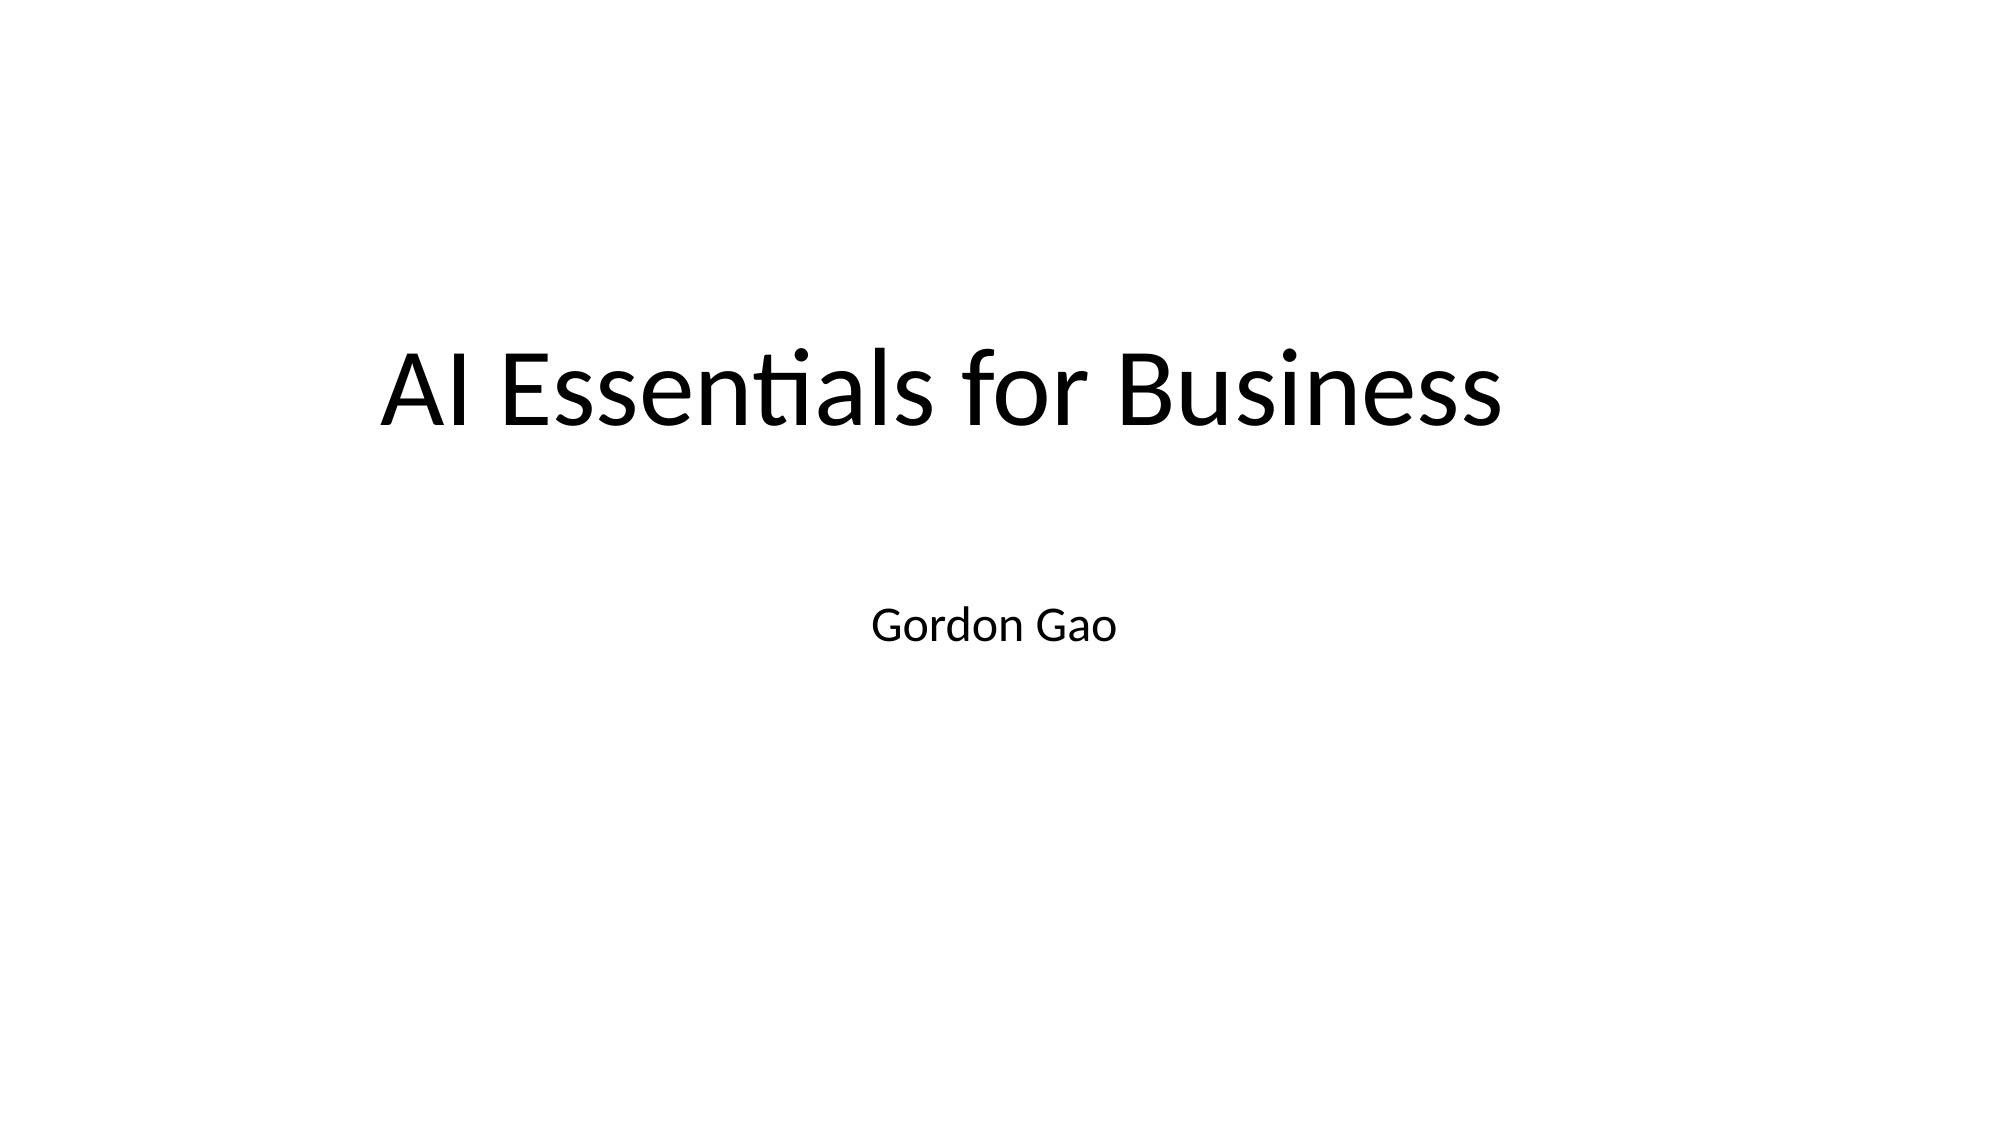

# AI Essentials for Business
Gordon Gao